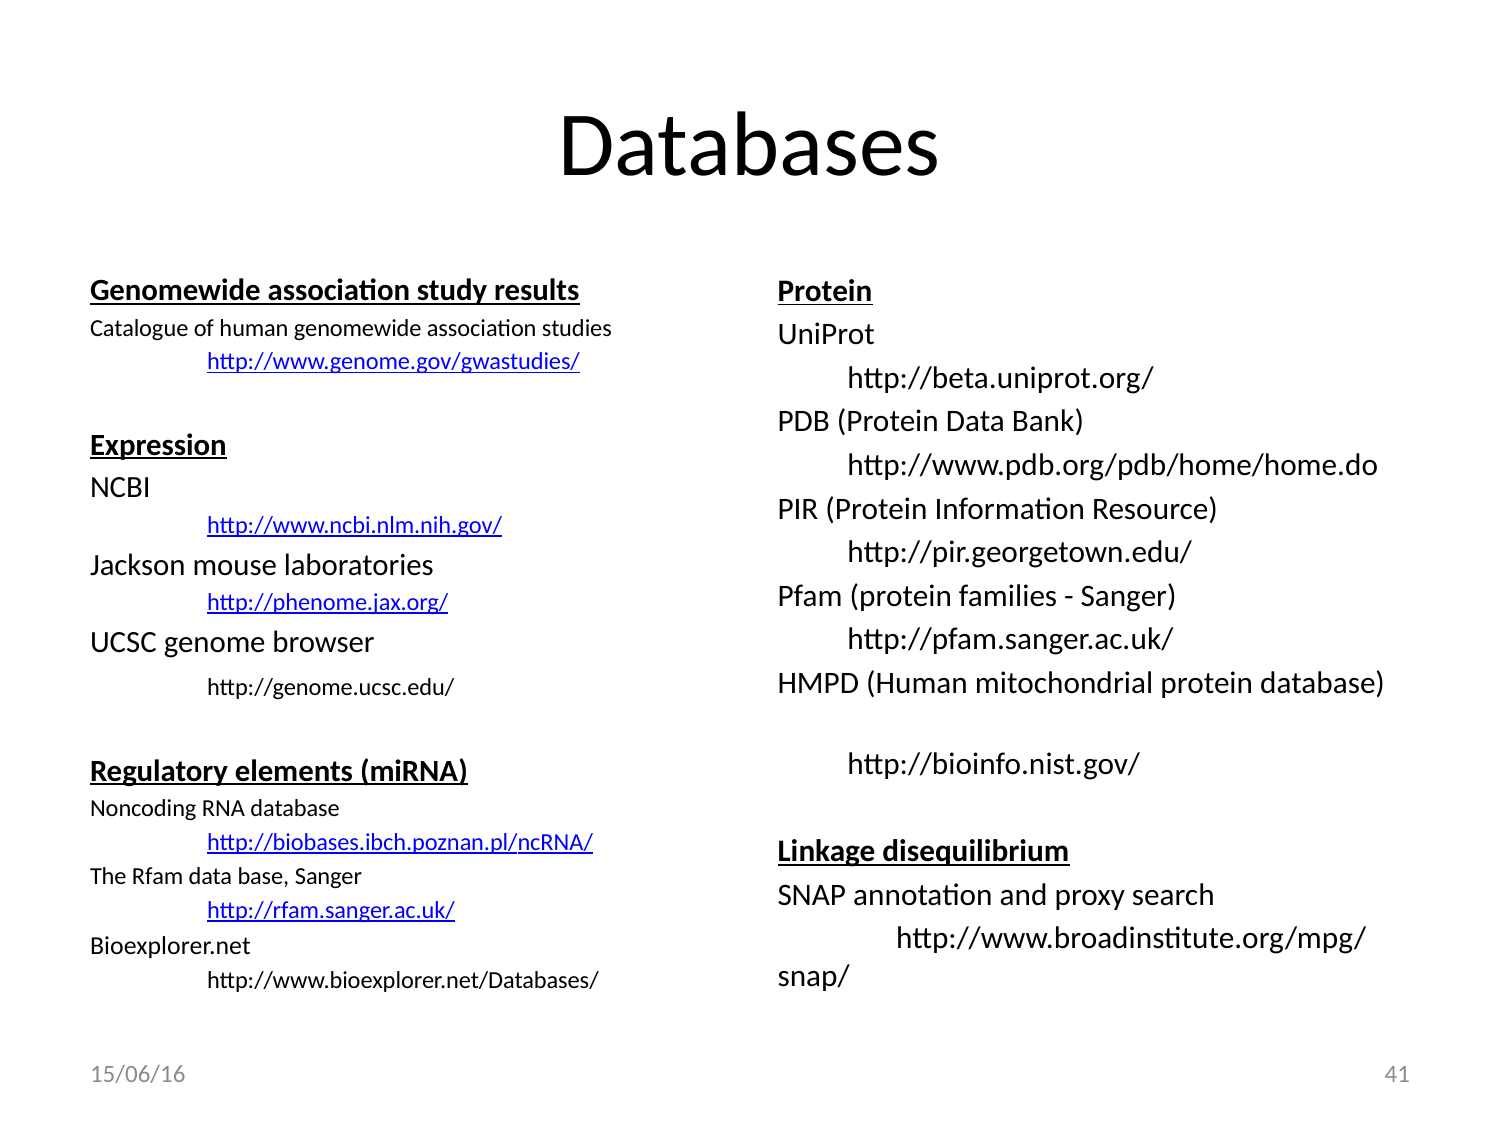

# Databases
Genomewide association study results
Catalogue of human genomewide association studies
	http://www.genome.gov/gwastudies/

Expression
NCBI
	http://www.ncbi.nlm.nih.gov/
Jackson mouse laboratories
	http://phenome.jax.org/
UCSC genome browser
	http://genome.ucsc.edu/

Regulatory elements (miRNA)
Noncoding RNA database
	http://biobases.ibch.poznan.pl/ncRNA/
The Rfam data base, Sanger
	http://rfam.sanger.ac.uk/
Bioexplorer.net
	http://www.bioexplorer.net/Databases/
Protein
UniProt
http://beta.uniprot.org/
PDB (Protein Data Bank)
http://www.pdb.org/pdb/home/home.do
PIR (Protein Information Resource)
http://pir.georgetown.edu/
Pfam (protein families - Sanger)
http://pfam.sanger.ac.uk/
HMPD (Human mitochondrial protein database)
http://bioinfo.nist.gov/

Linkage disequilibrium
SNAP annotation and proxy search
	http://www.broadinstitute.org/mpg/snap/